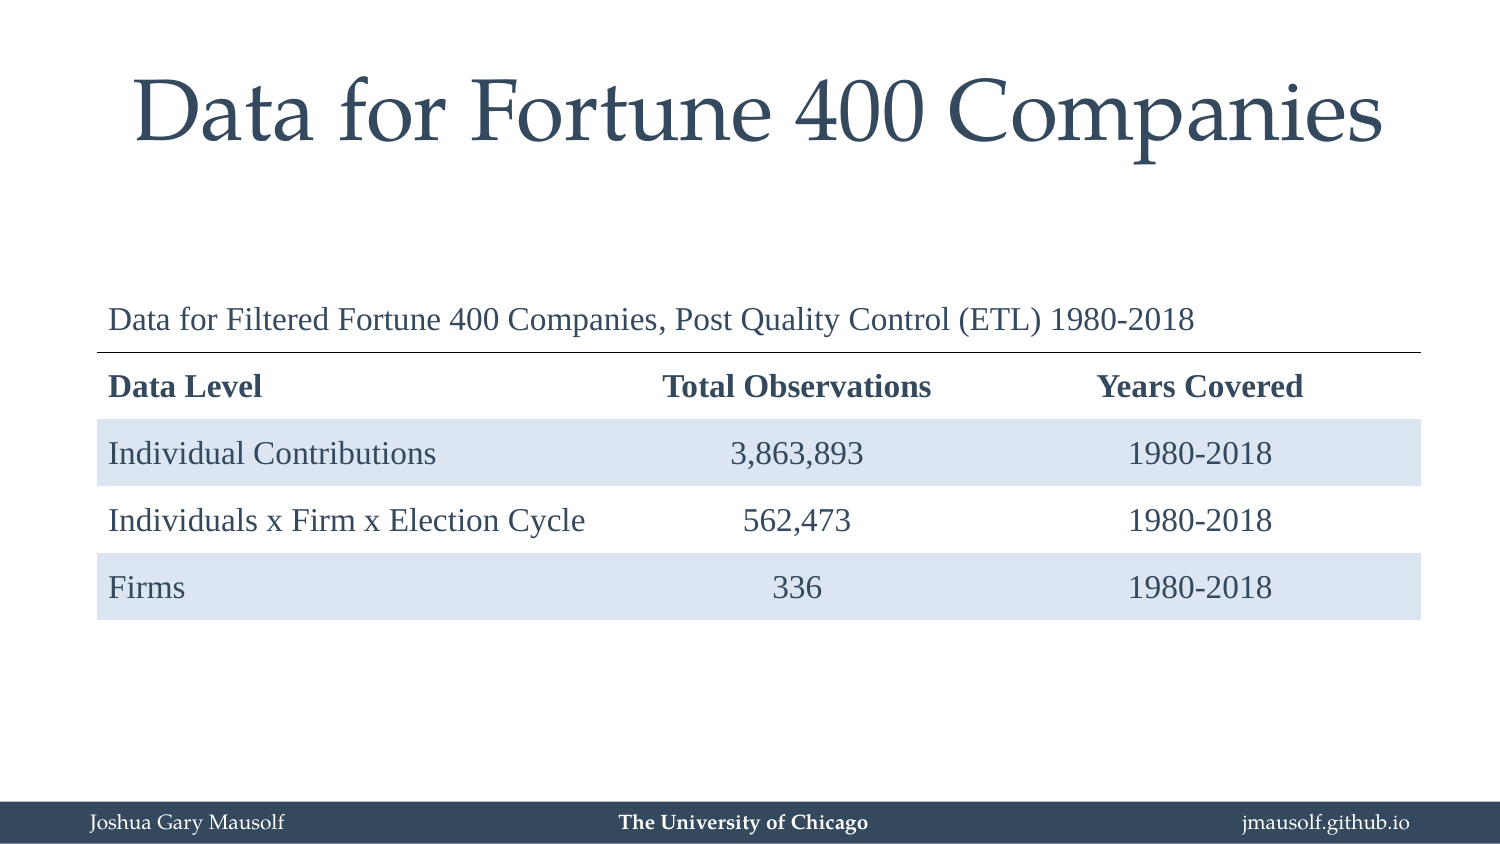

# Data for Fortune 400 Companies
| Data for Filtered Fortune 400 Companies, Post Quality Control (ETL) 1980-2018 |  |  |
| --- | --- | --- |
| Data Level | Total Observations | Years Covered |
| Individual Contributions | 3,863,893 | 1980-2018 |
| Individuals x Firm x Election Cycle | 562,473 | 1980-2018 |
| Firms | 336 | 1980-2018 |